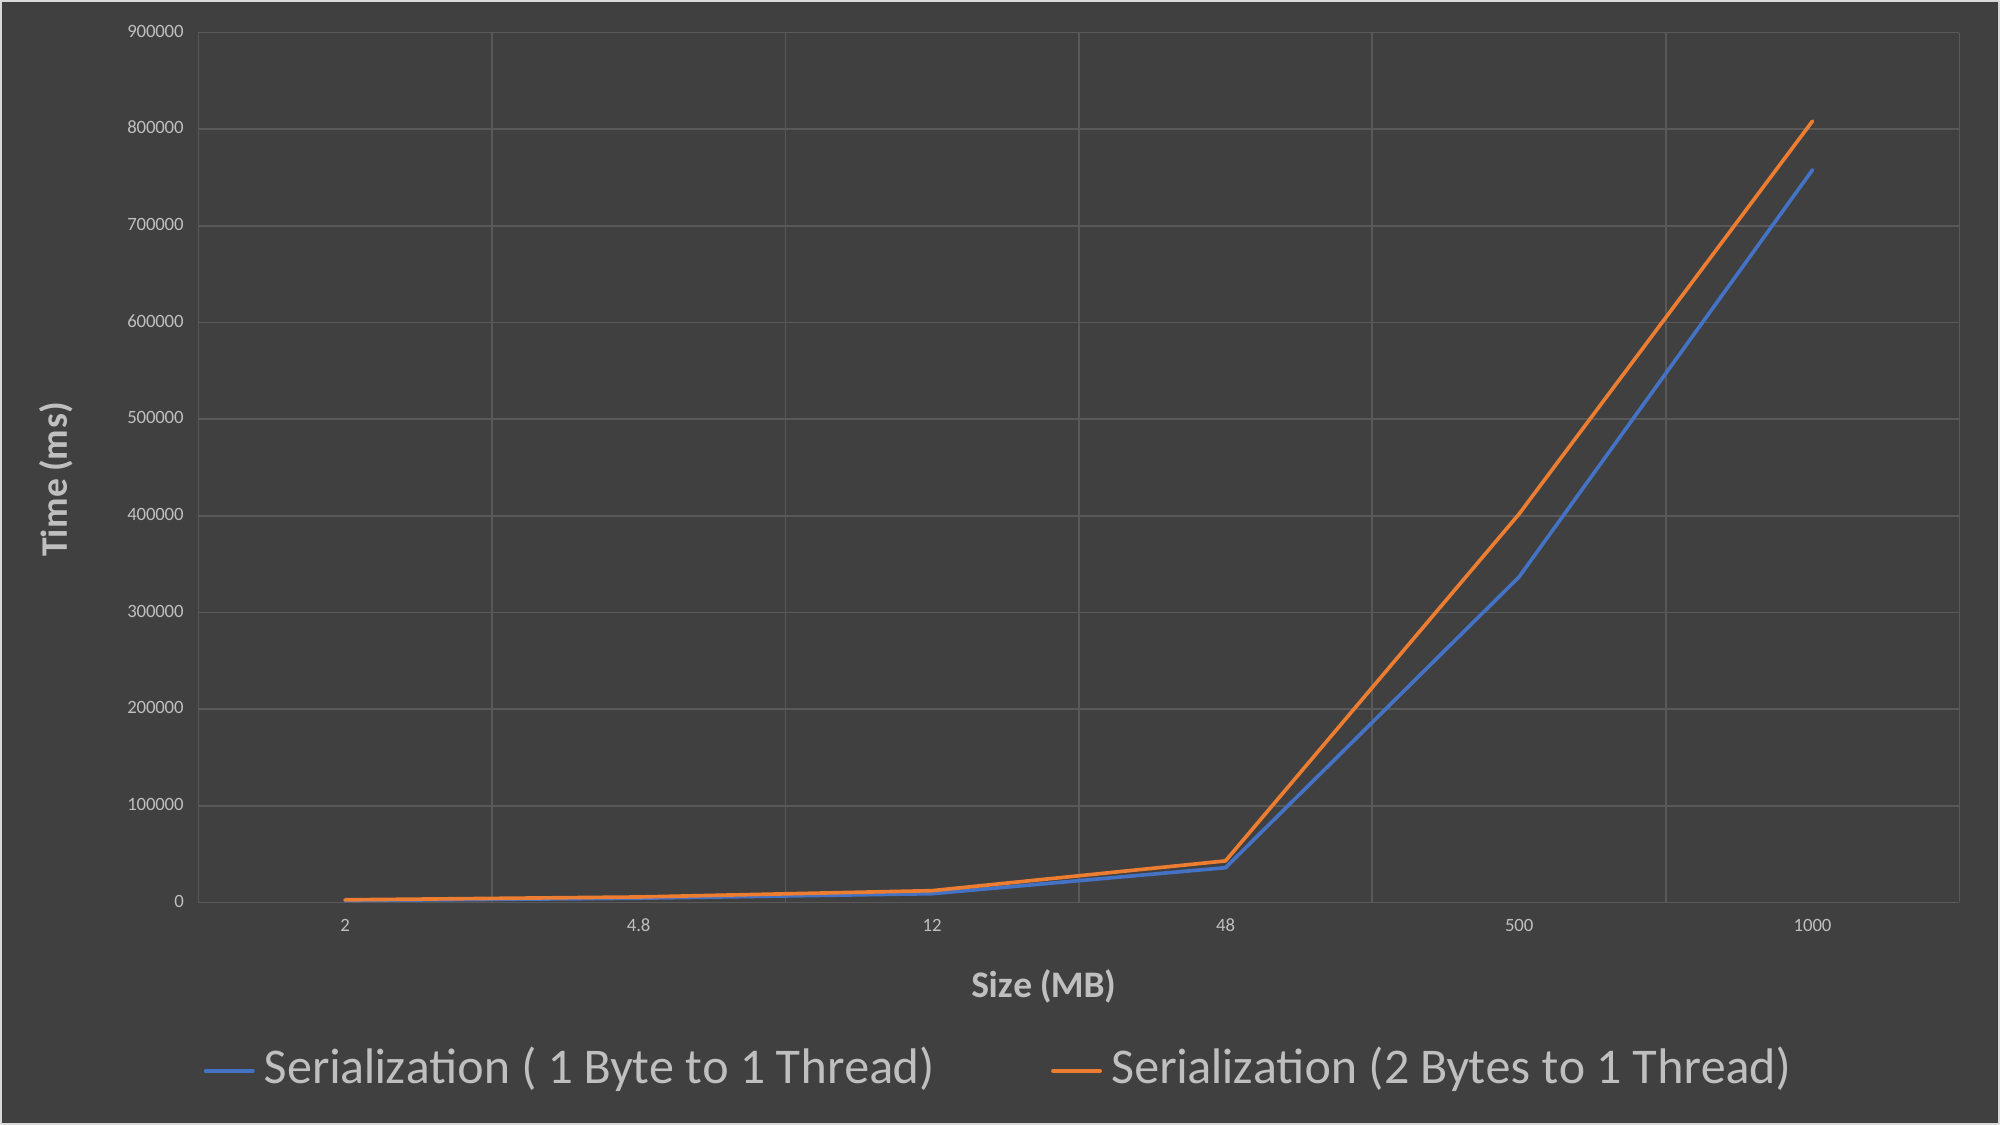

### Chart

| Category | Serialization ( 1 Byte to 1 Thread) | Serialization (2 Bytes to 1 Thread) |
|---|---|---|
| 2 | 1960.0 | 2732.0 |
| 4.8 | 4340.0 | 5640.0 |
| 12 | 9144.0 | 12240.0 |
| 48 | 35940.0 | 43000.0 |
| 500 | 336685.0 | 401820.0 |
| 1000 | 758000.0 | 808440.0 |
28